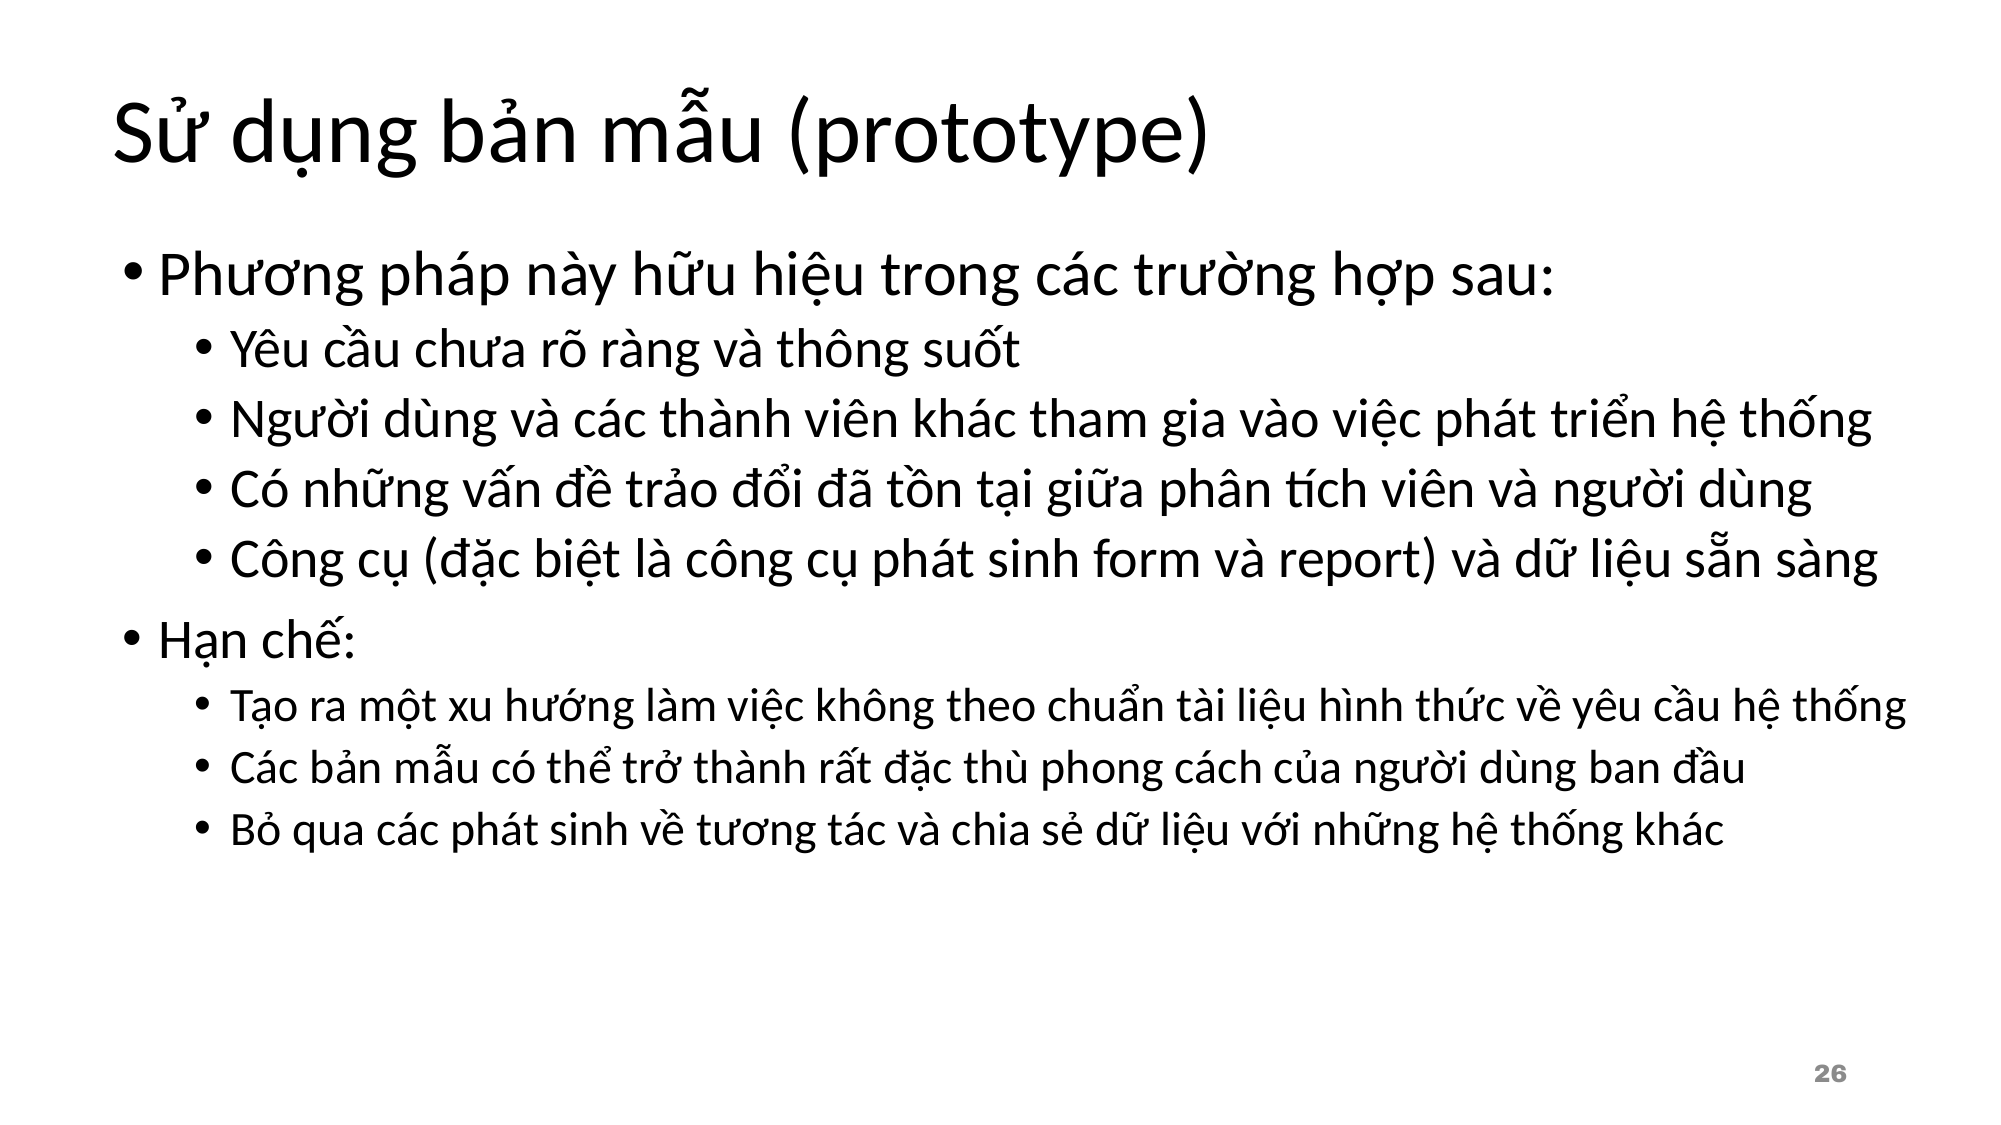

# Sử dụng bản mẫu (prototype)
Phương pháp này hữu hiệu trong các trường hợp sau:
Yêu cầu chưa rõ ràng và thông suốt
Người dùng và các thành viên khác tham gia vào việc phát triển hệ thống
Có những vấn đề trảo đổi đã tồn tại giữa phân tích viên và người dùng
Công cụ (đặc biệt là công cụ phát sinh form và report) và dữ liệu sẵn sàng
Hạn chế:
Tạo ra một xu hướng làm việc không theo chuẩn tài liệu hình thức về yêu cầu hệ thống
Các bản mẫu có thể trở thành rất đặc thù phong cách của người dùng ban đầu
Bỏ qua các phát sinh về tương tác và chia sẻ dữ liệu với những hệ thống khác

26